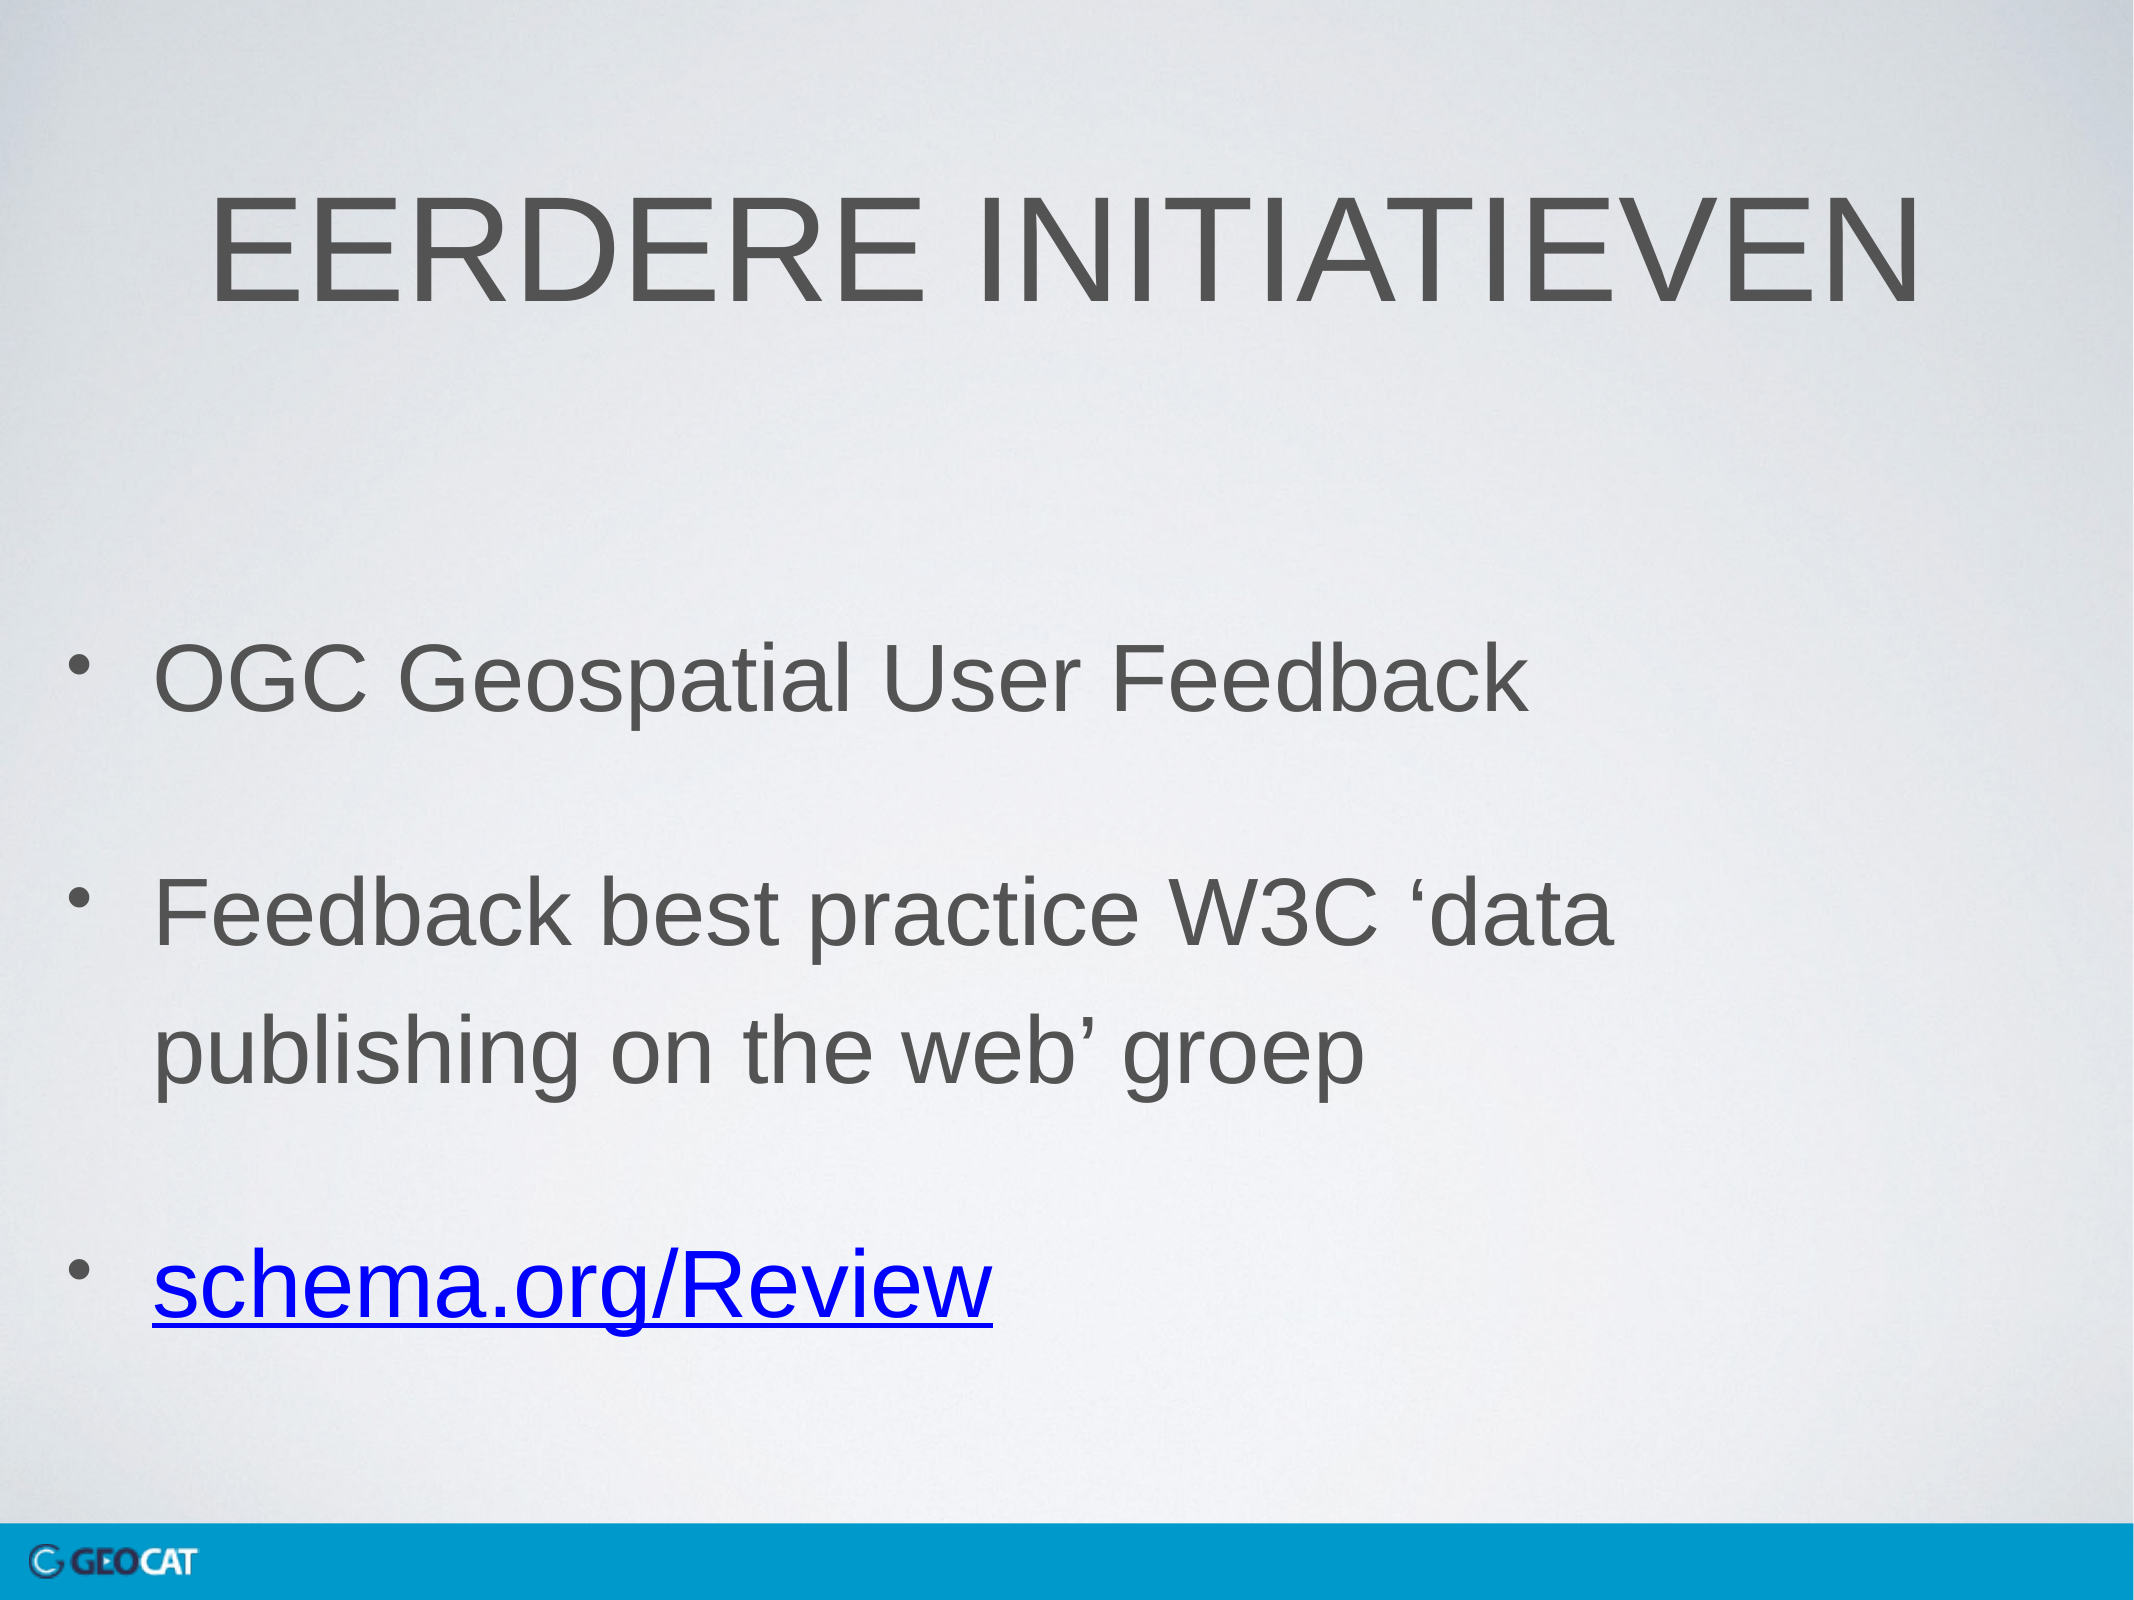

# eerdere initiatieven
OGC Geospatial User Feedback
Feedback best practice W3C ‘data publishing on the web’ groep
schema.org/Review